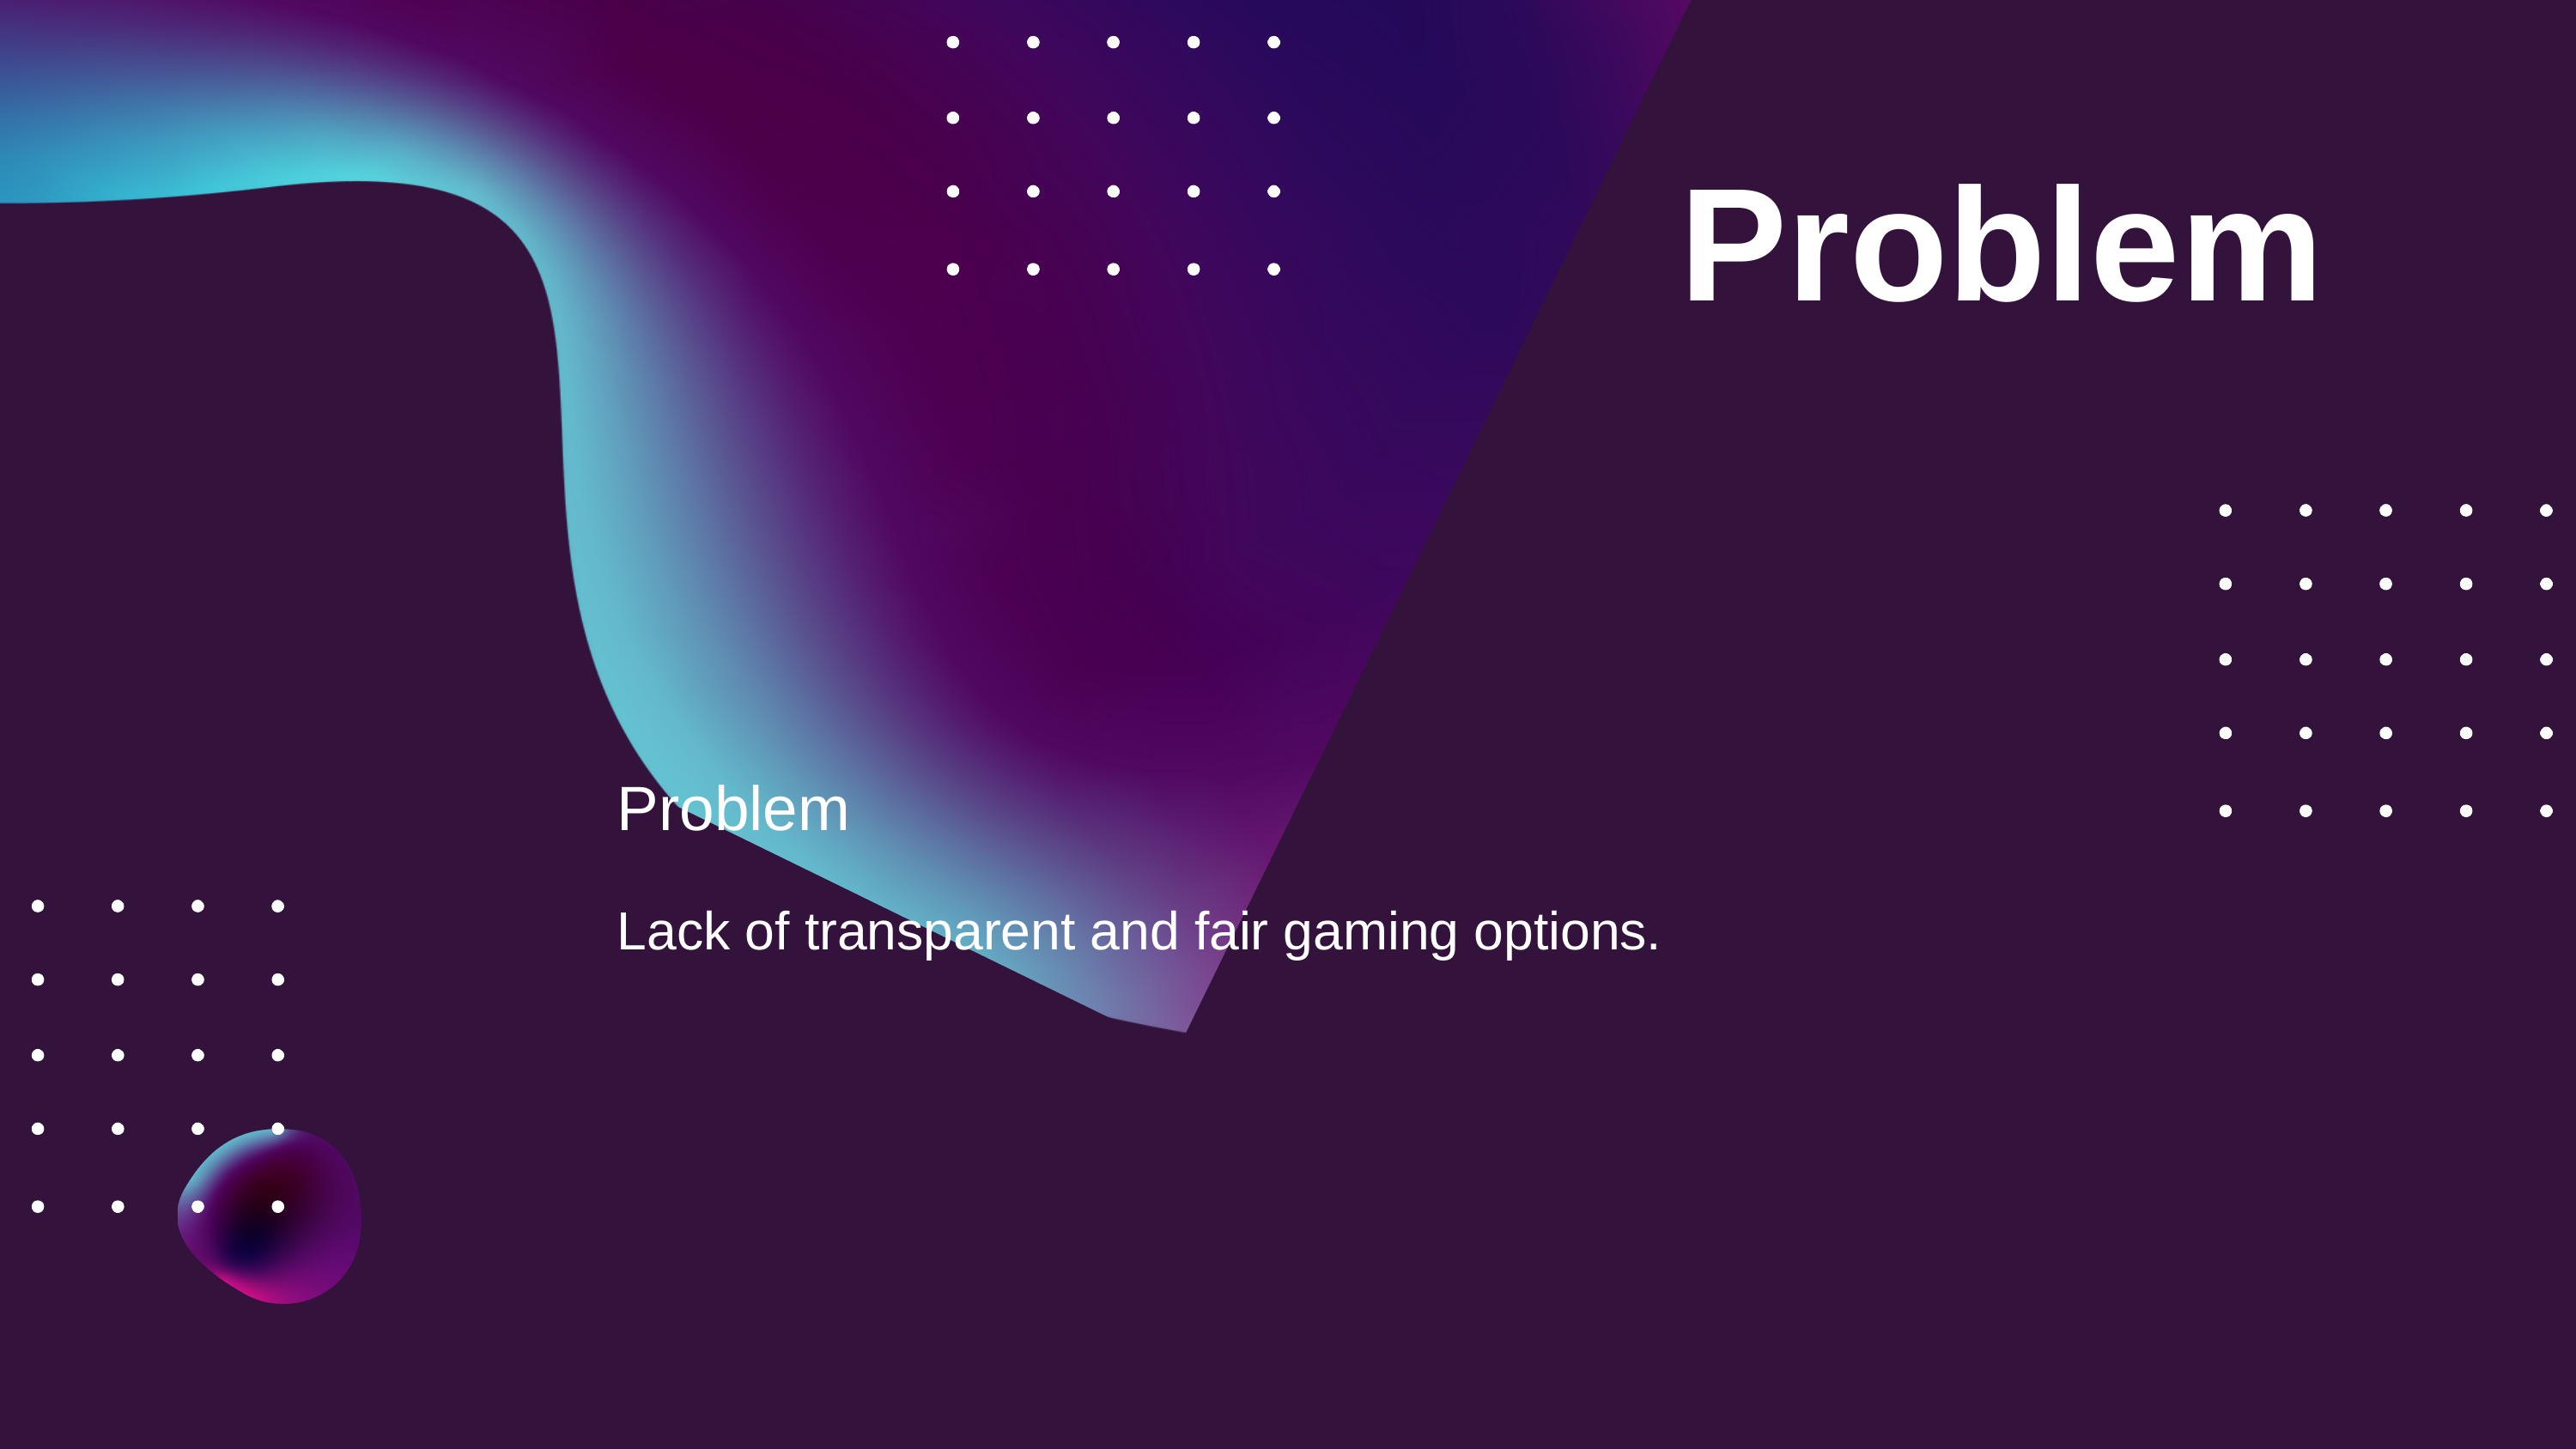

Problem

Problem
Lack of transparent and fair gaming options.